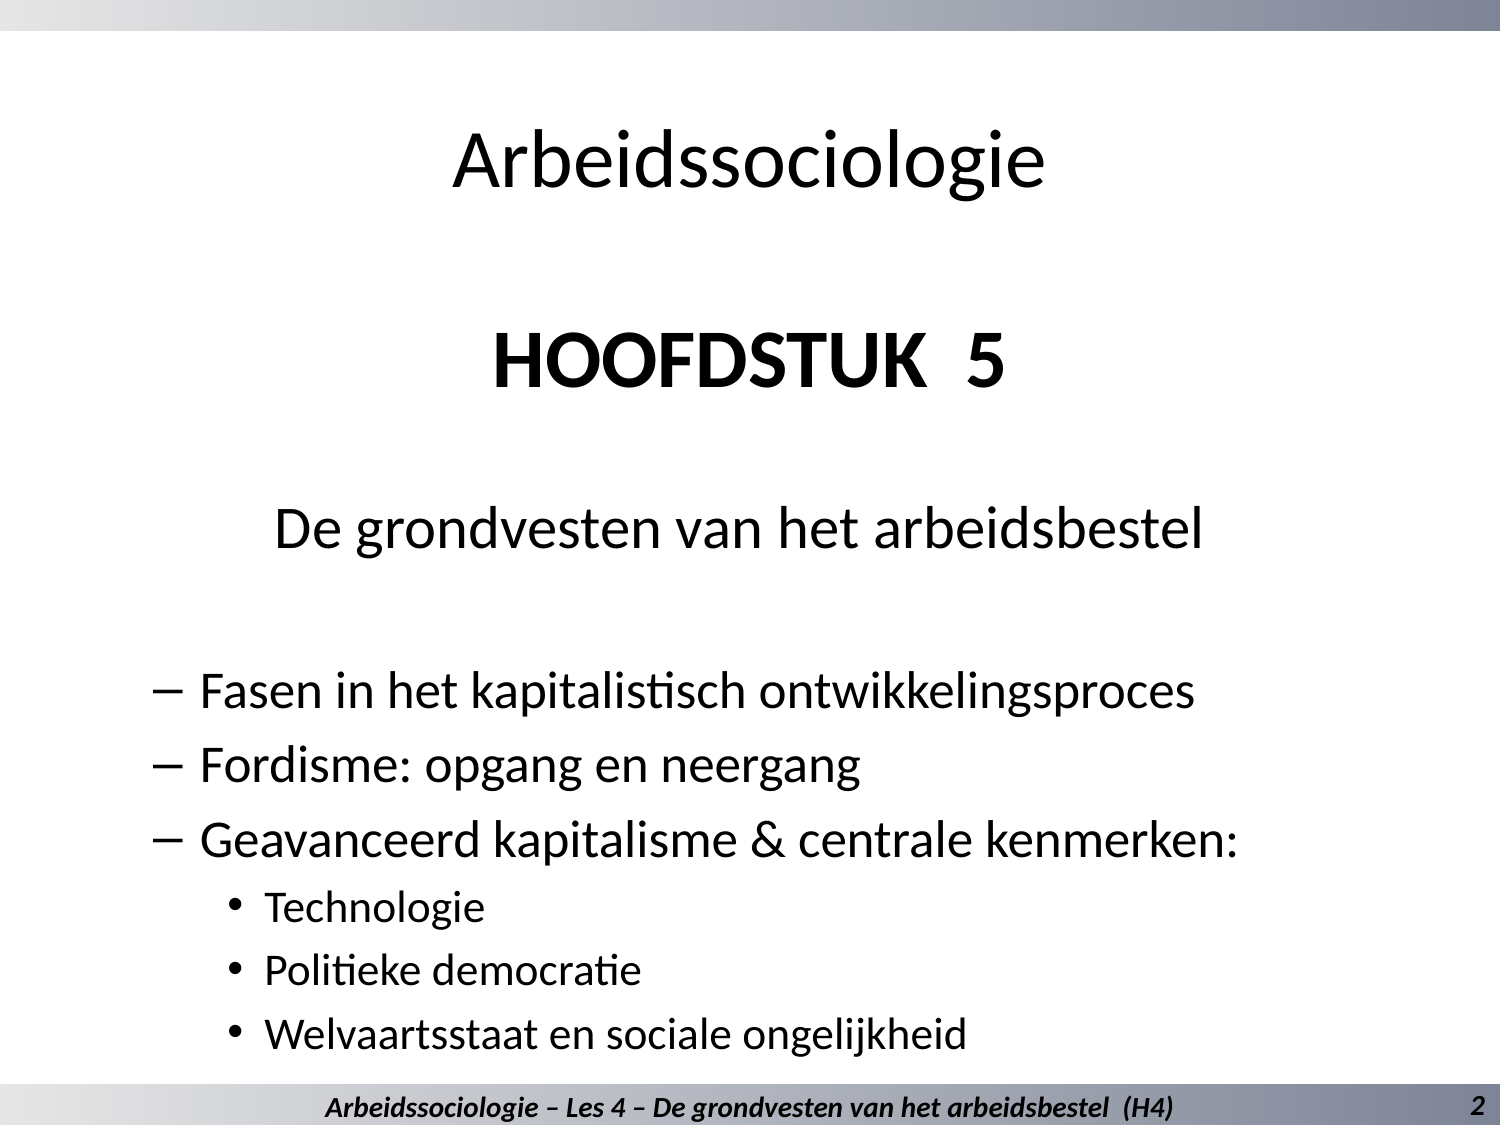

# Arbeidssociologie HOOFDSTUK  5
De grondvesten van het arbeidsbestel

Fasen in het kapitalistisch ontwikkelingsproces
Fordisme: opgang en neergang
Geavanceerd kapitalisme & centrale kenmerken:
Technologie
Politieke democratie
Welvaartsstaat en sociale ongelijkheid

2
2
Arbeidssociologie – Les 4 – De grondvesten van het arbeidsbestel  (H4)